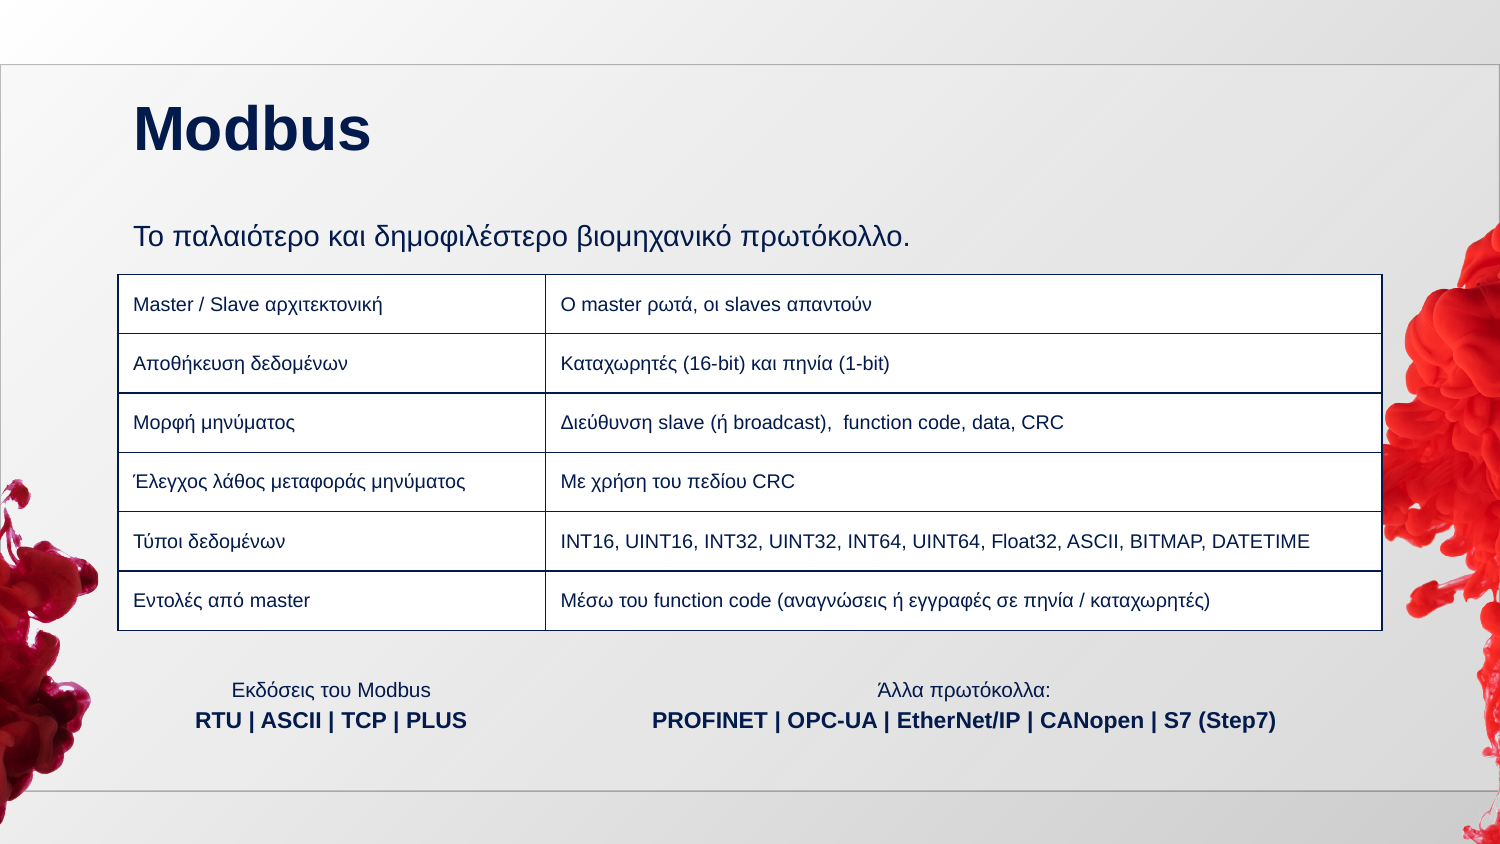

# Modbus
Το παλαιότερο και δημοφιλέστερο βιομηχανικό πρωτόκολλο.
| Master / Slave αρχιτεκτονική | Ο master ρωτά, οι slaves απαντούν |
| --- | --- |
| Αποθήκευση δεδομένων | Καταχωρητές (16-bit) και πηνία (1-bit) |
| Moρφή μηνύματος | Διεύθυνση slave (ή broadcast), function code, data, CRC |
| Έλεγχος λάθος μεταφοράς μηνύματος | Με χρήση του πεδίου CRC |
| Τύποι δεδομένων | INT16, UINT16, INT32, UINT32, INT64, UINT64, Float32, ASCII, BITMAP, DATETIME |
| Εντολές από master | Μέσω του function code (αναγνώσεις ή εγγραφές σε πηνία / καταχωρητές) |
Άλλα πρωτόκολλα:
PROFINET | OPC-UA | EtherNet/IP | CANopen | S7 (Step7)
Eκδόσεις του Modbus
RTU | ASCII | TCP | PLUS